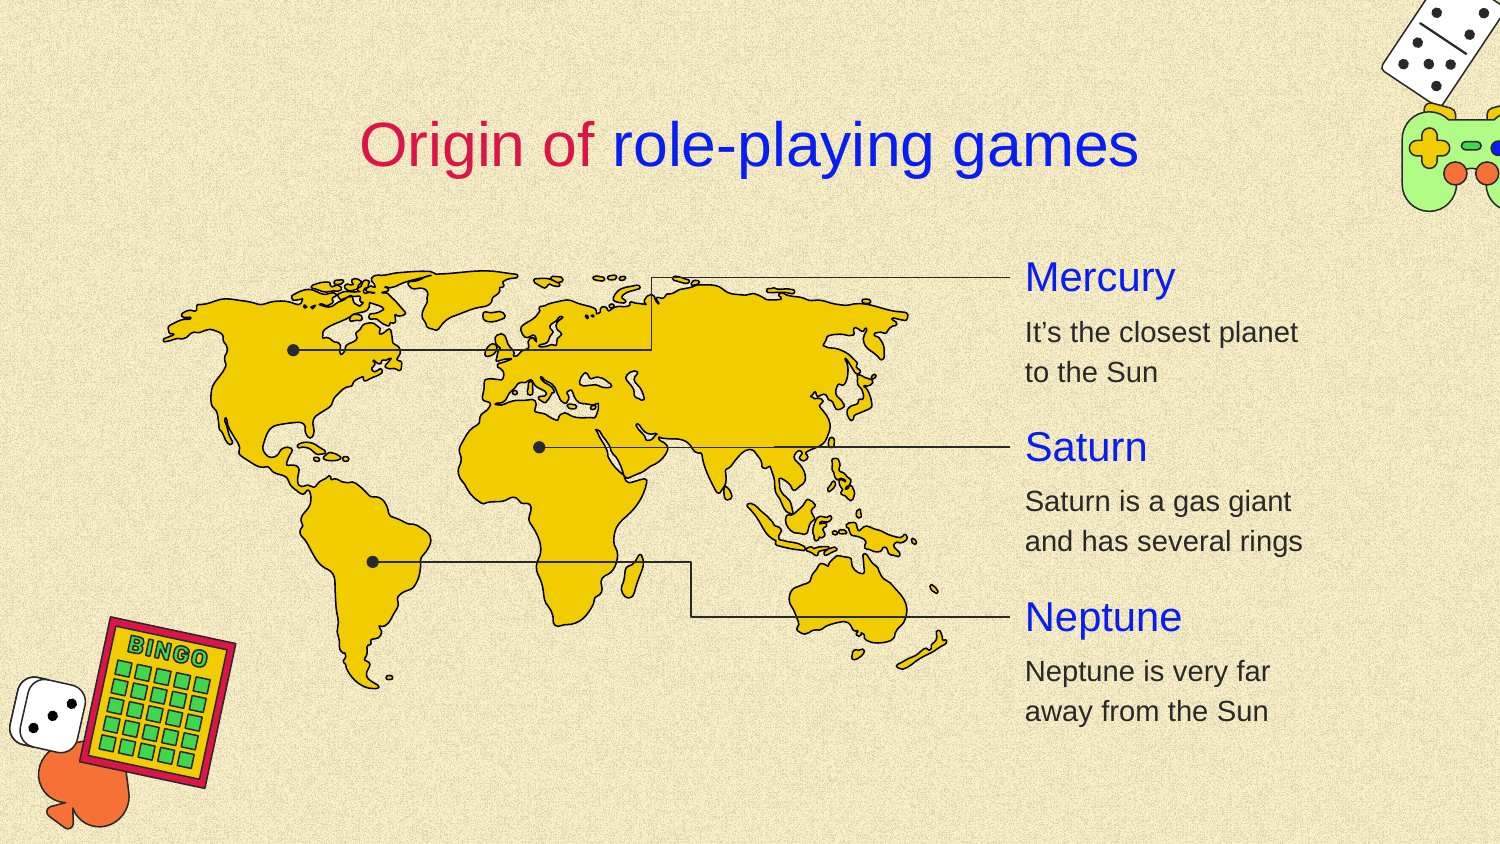

# Origin of role-playing games
Mercury

It’s the closest planet to the Sun
Saturn
Saturn is a gas giant and has several rings
Neptune

Neptune is very far away from the Sun